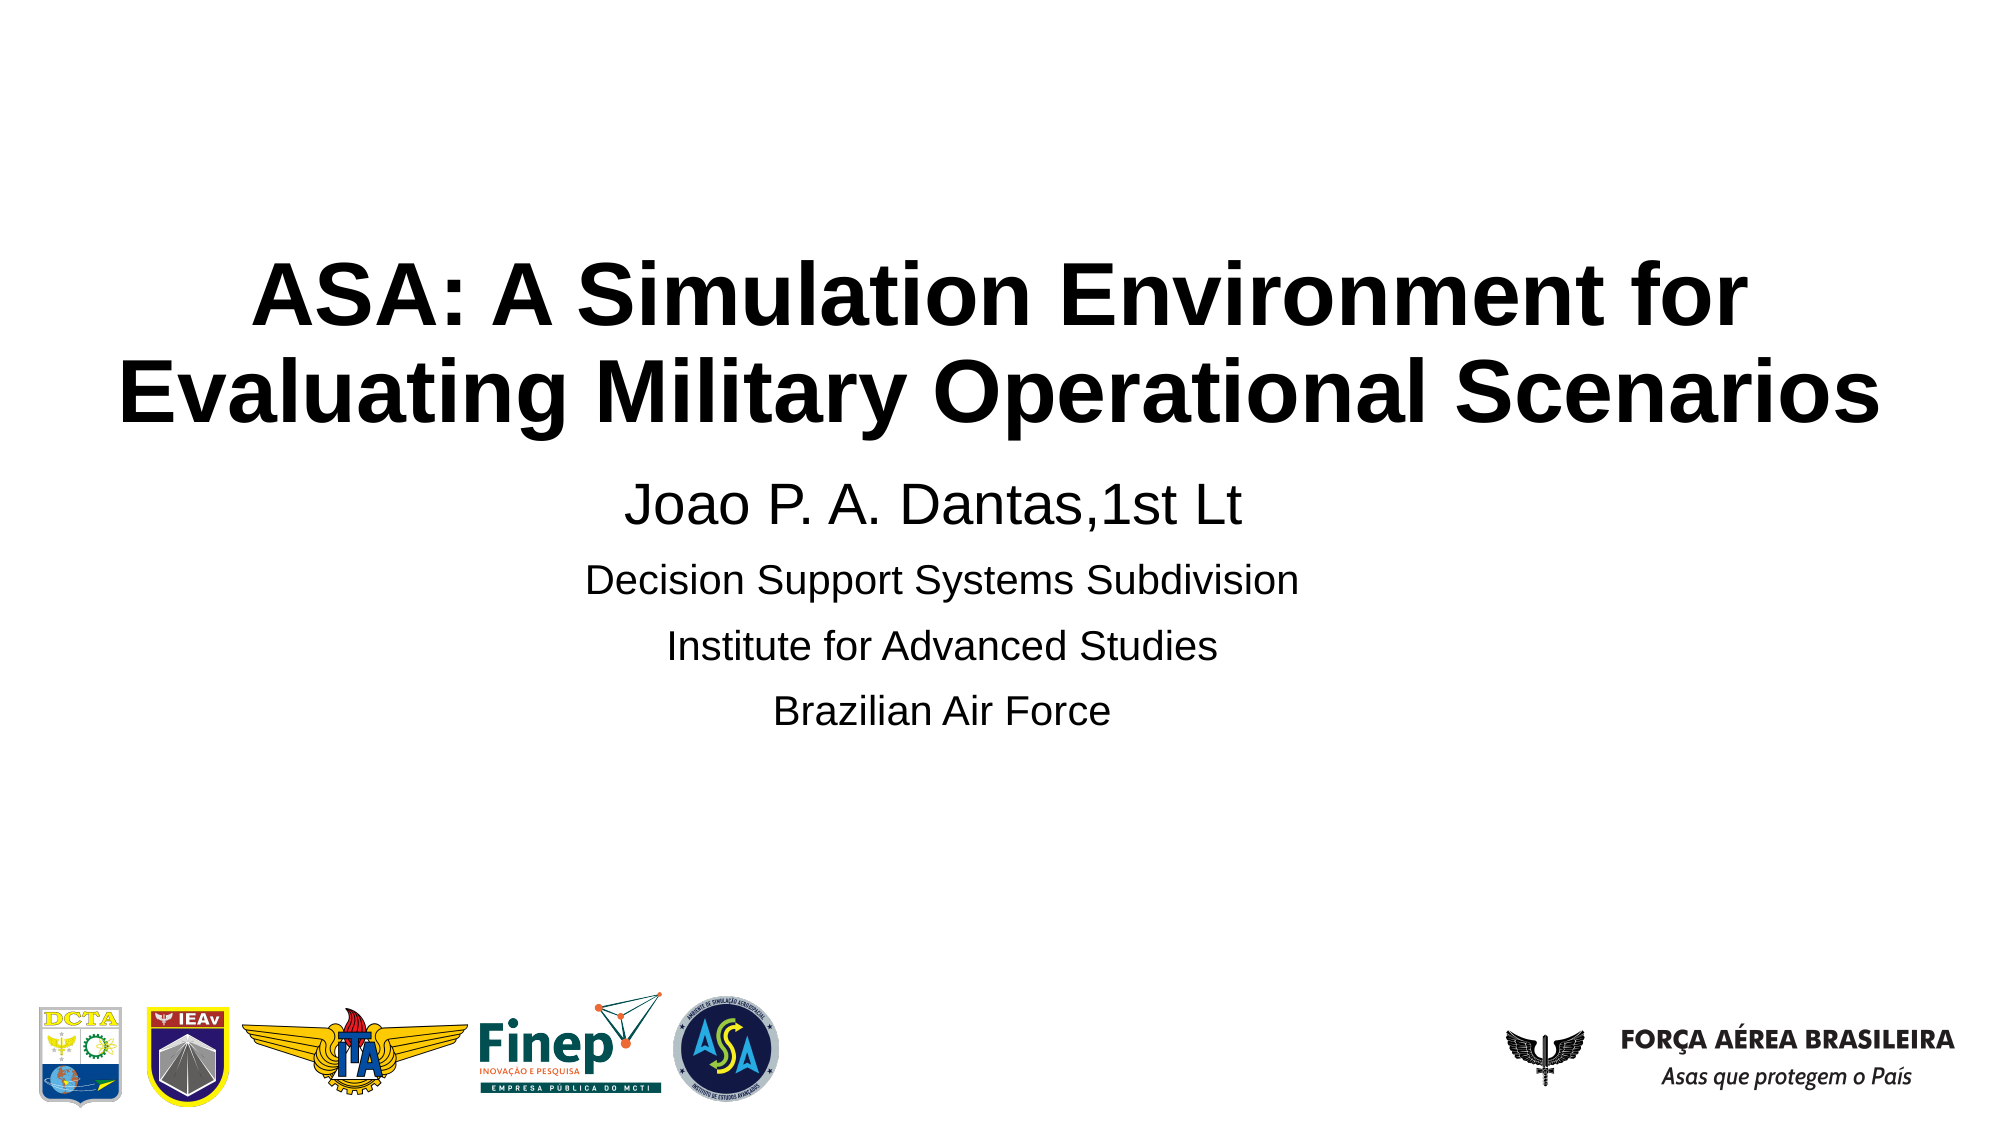

# ASA: A Simulation Environment for Evaluating Military Operational Scenarios
Joao P. A. Dantas,1st Lt
Decision Support Systems Subdivision
Institute for Advanced Studies
Brazilian Air Force